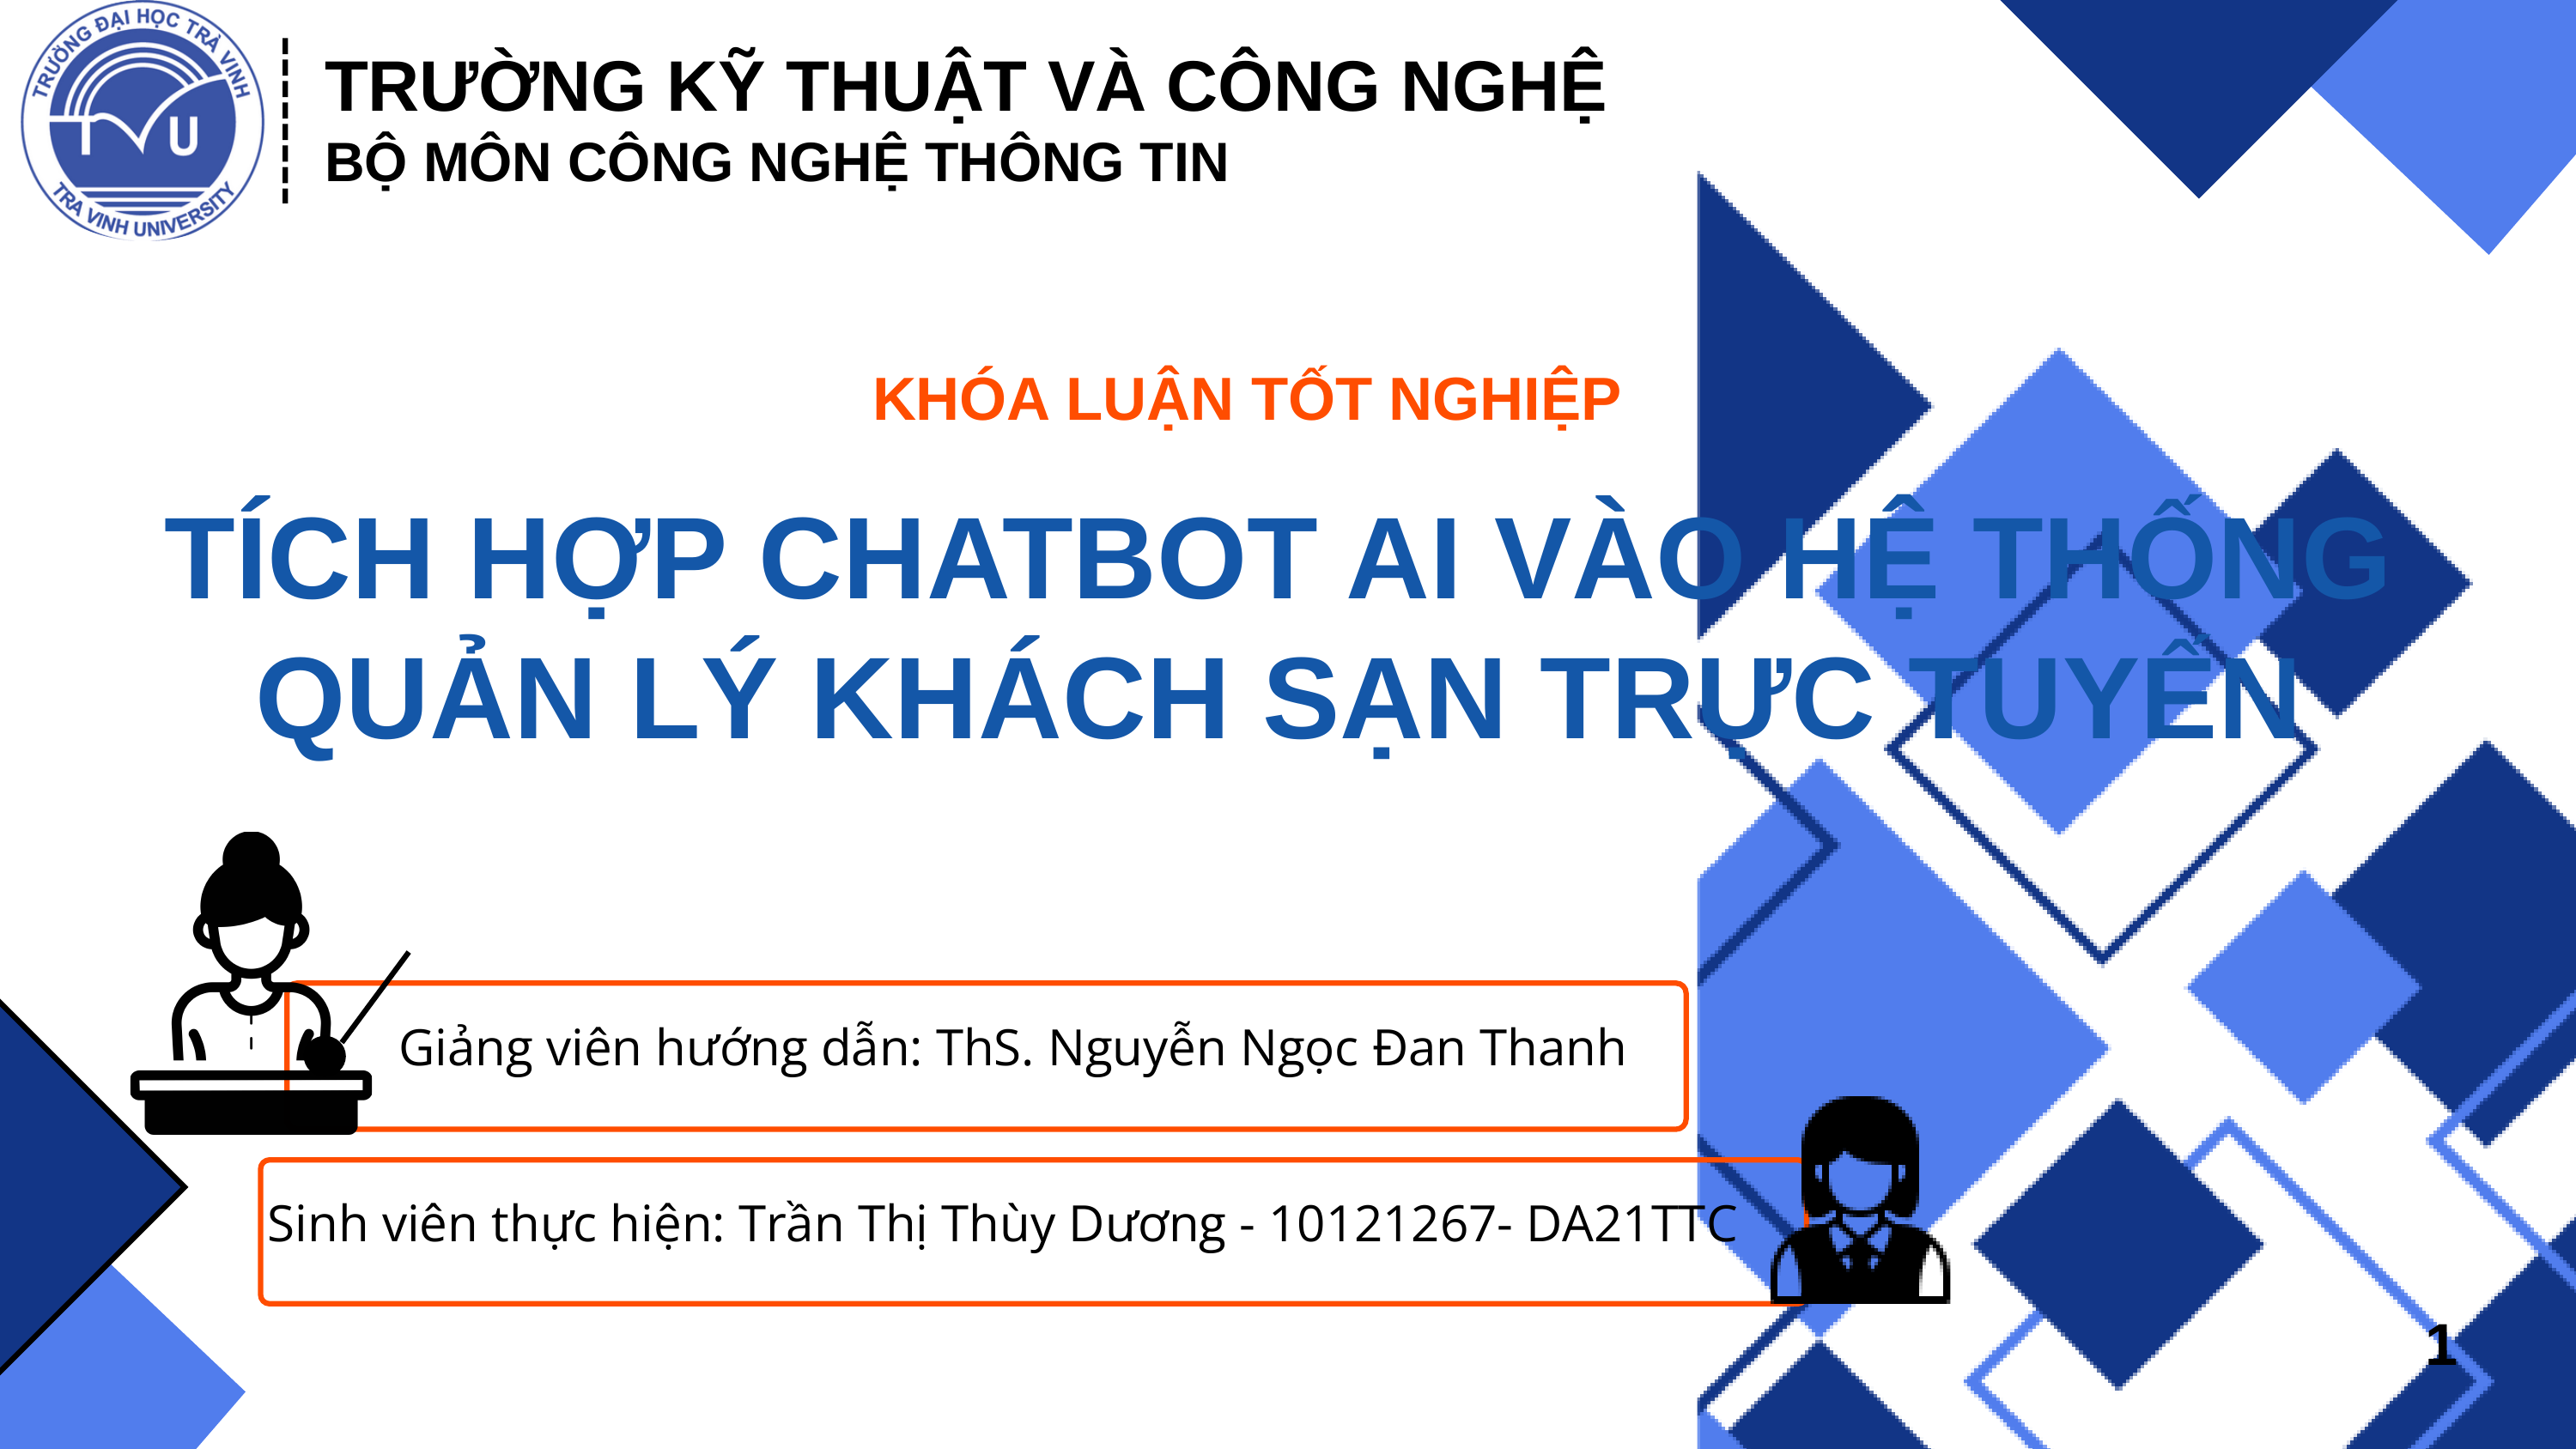

TRƯỜNG KỸ THUẬT VÀ CÔNG NGHỆ
BỘ MÔN CÔNG NGHỆ THÔNG TIN

KHÓA LUẬN TỐT NGHIỆP
TÍCH HỢP CHATBOT AI VÀO HỆ THỐNG QUẢN LÝ KHÁCH SẠN TRỰC TUYẾN

        Giảng viên hướng dẫn: ThS. Nguyễn Ngọc Đan Thanh

Sinh viên thực hiện: Trần Thị Thùy Dương - 10121267- DA21TTC
1